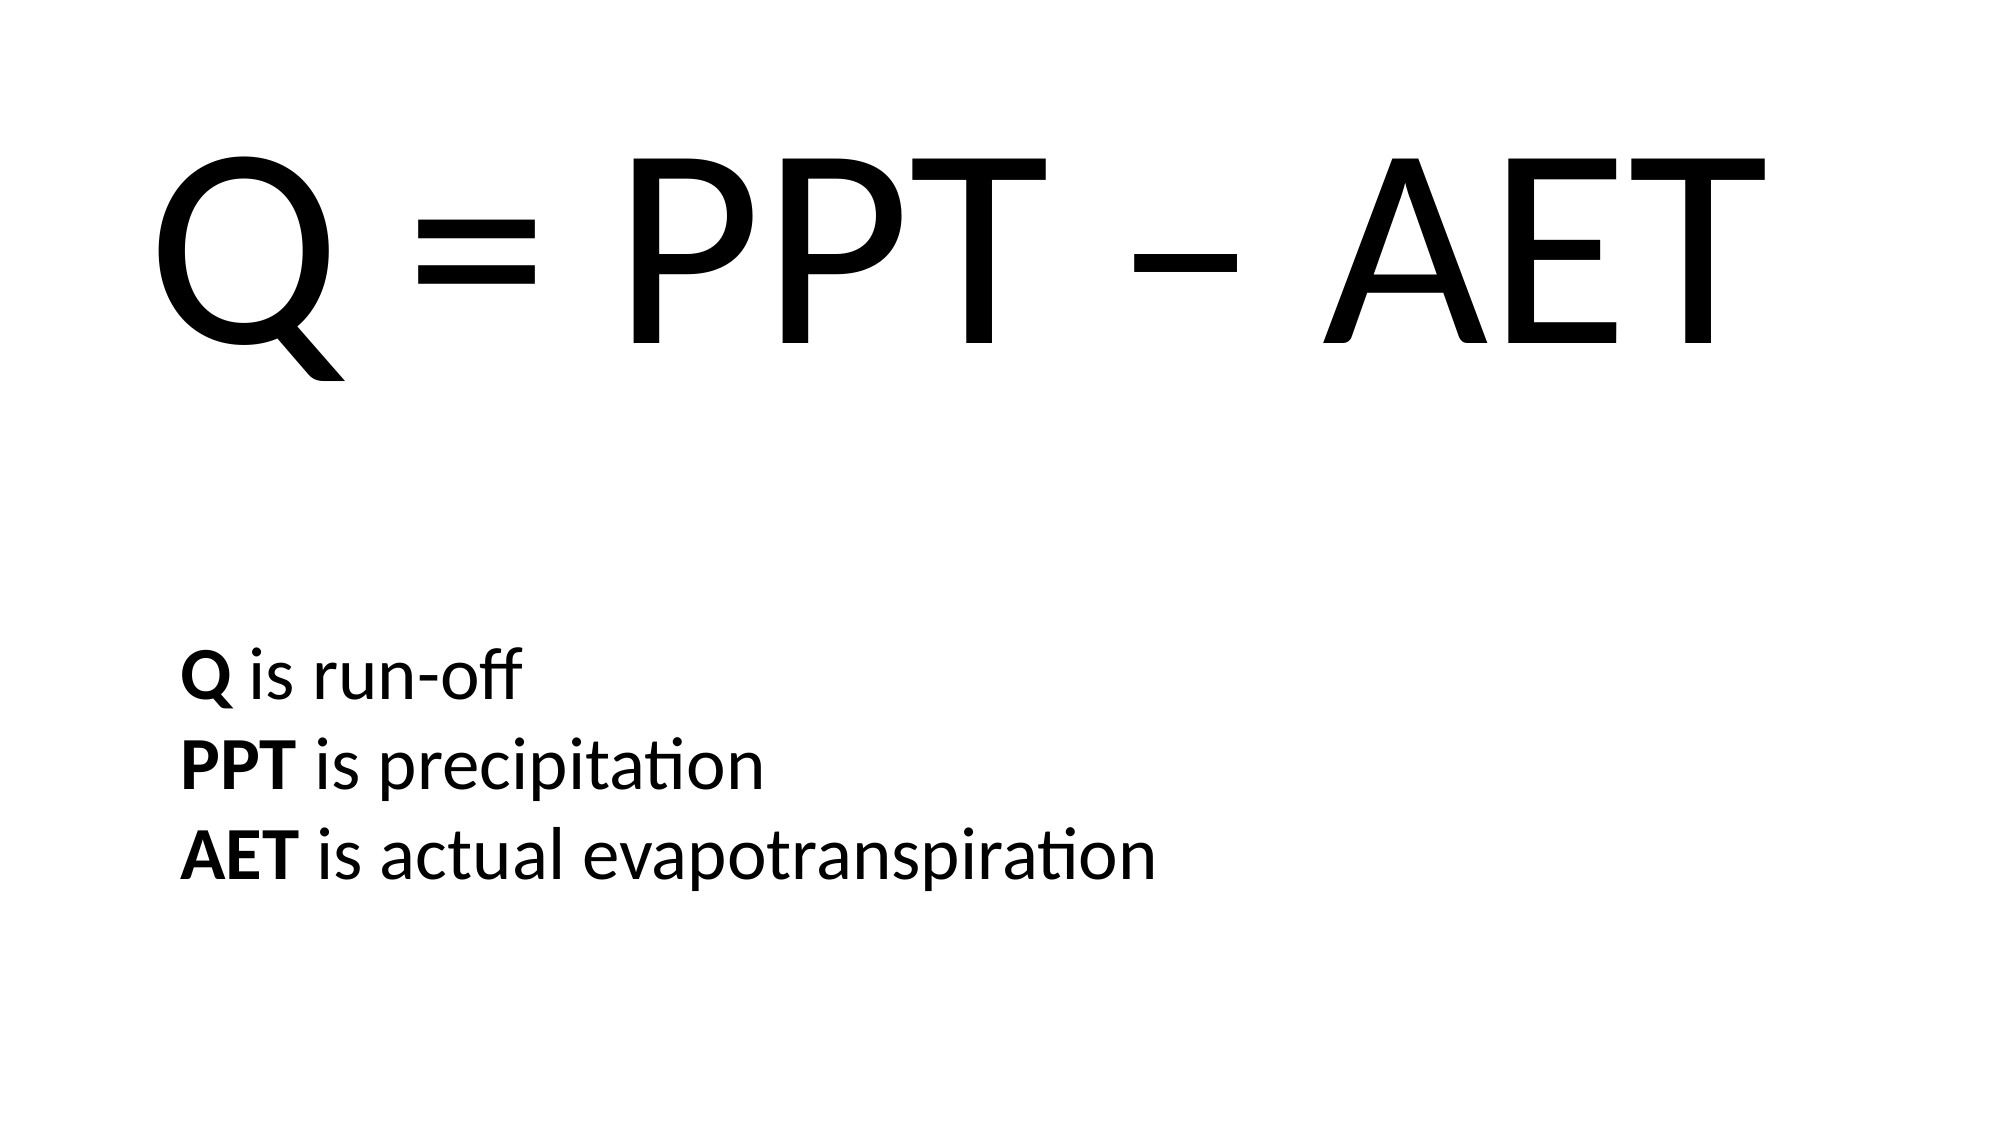

Q = PPT – AET
Q is run-off
PPT is precipitation
AET is actual evapotranspiration